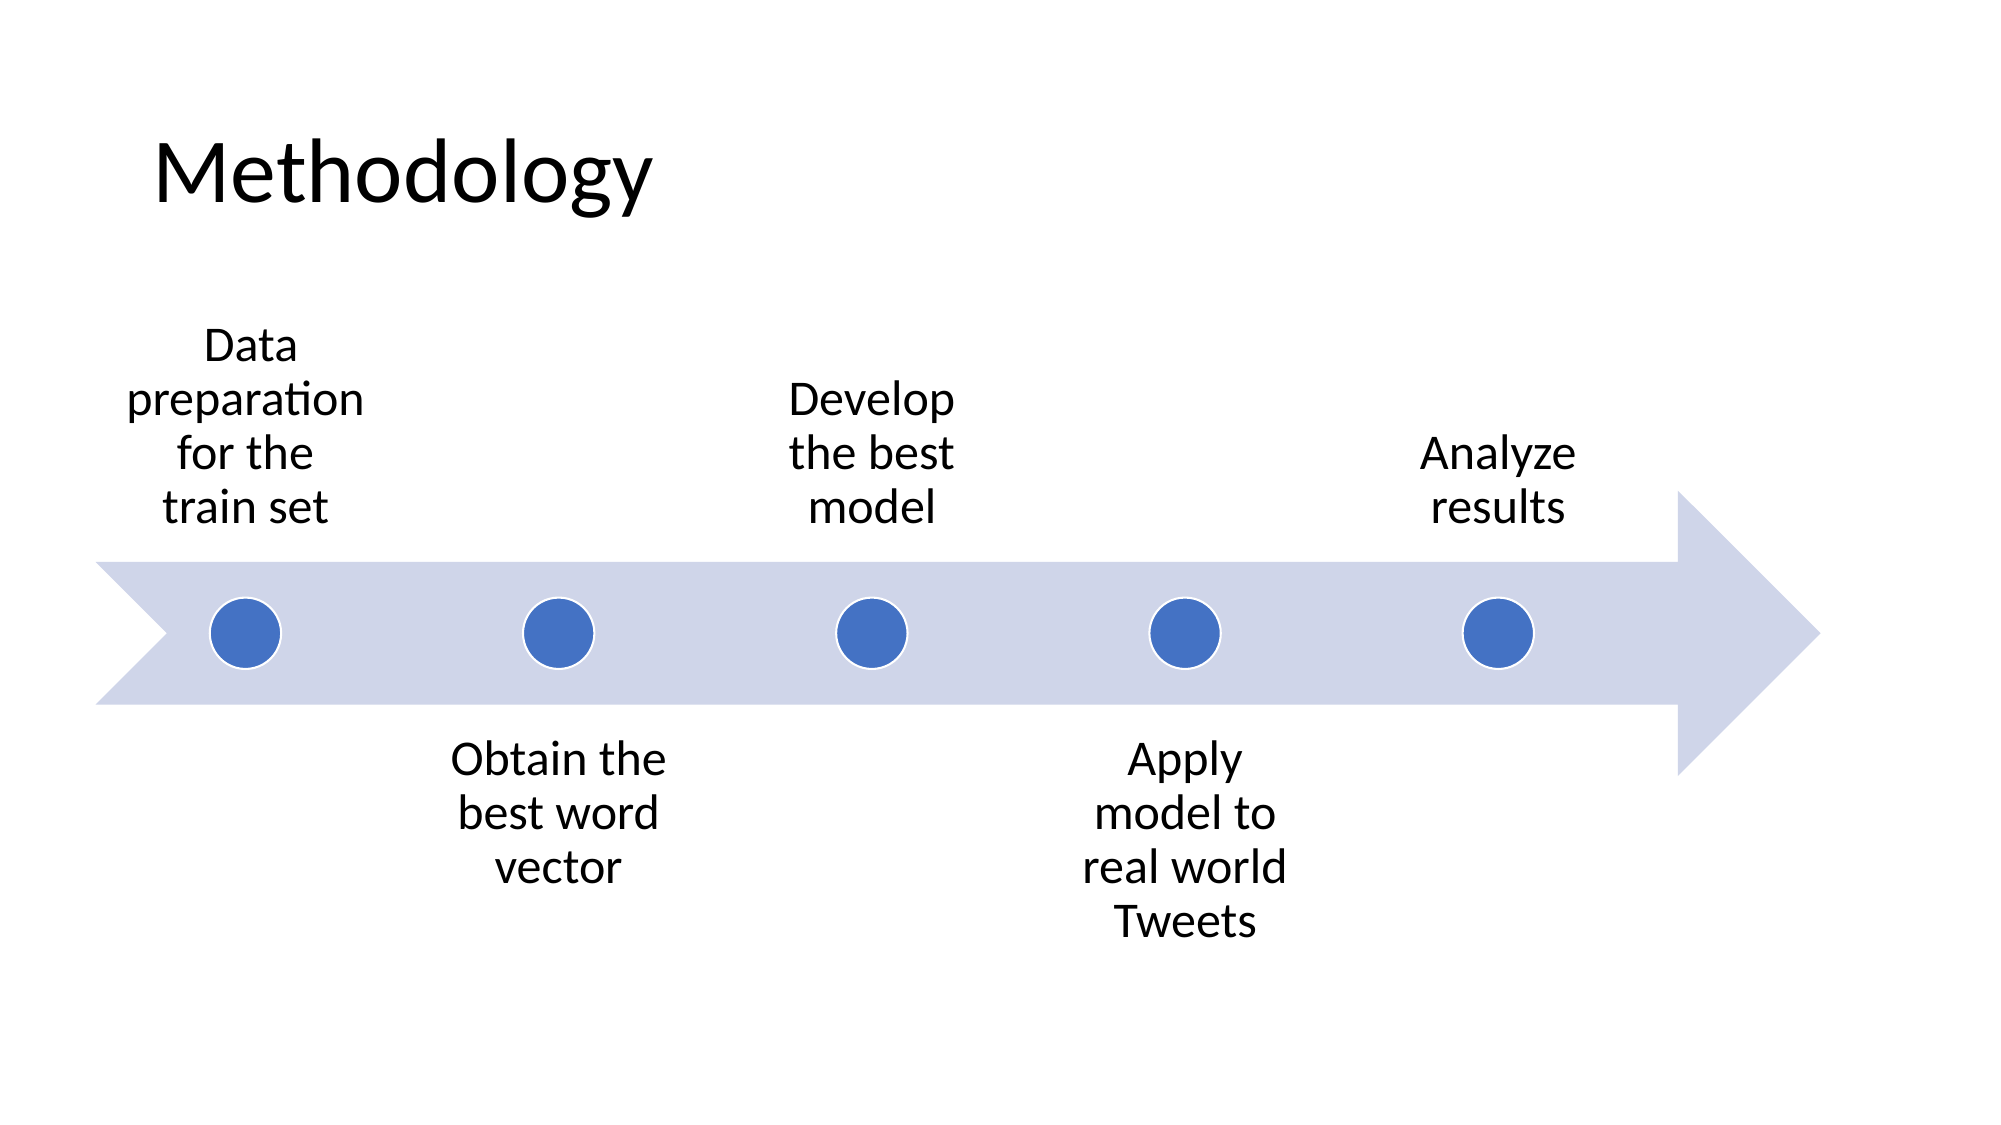

# Methodology
 Data preparation for the train set
Obtain the best word vector
Develop the best model
Apply model to real world Tweets
Analyze results